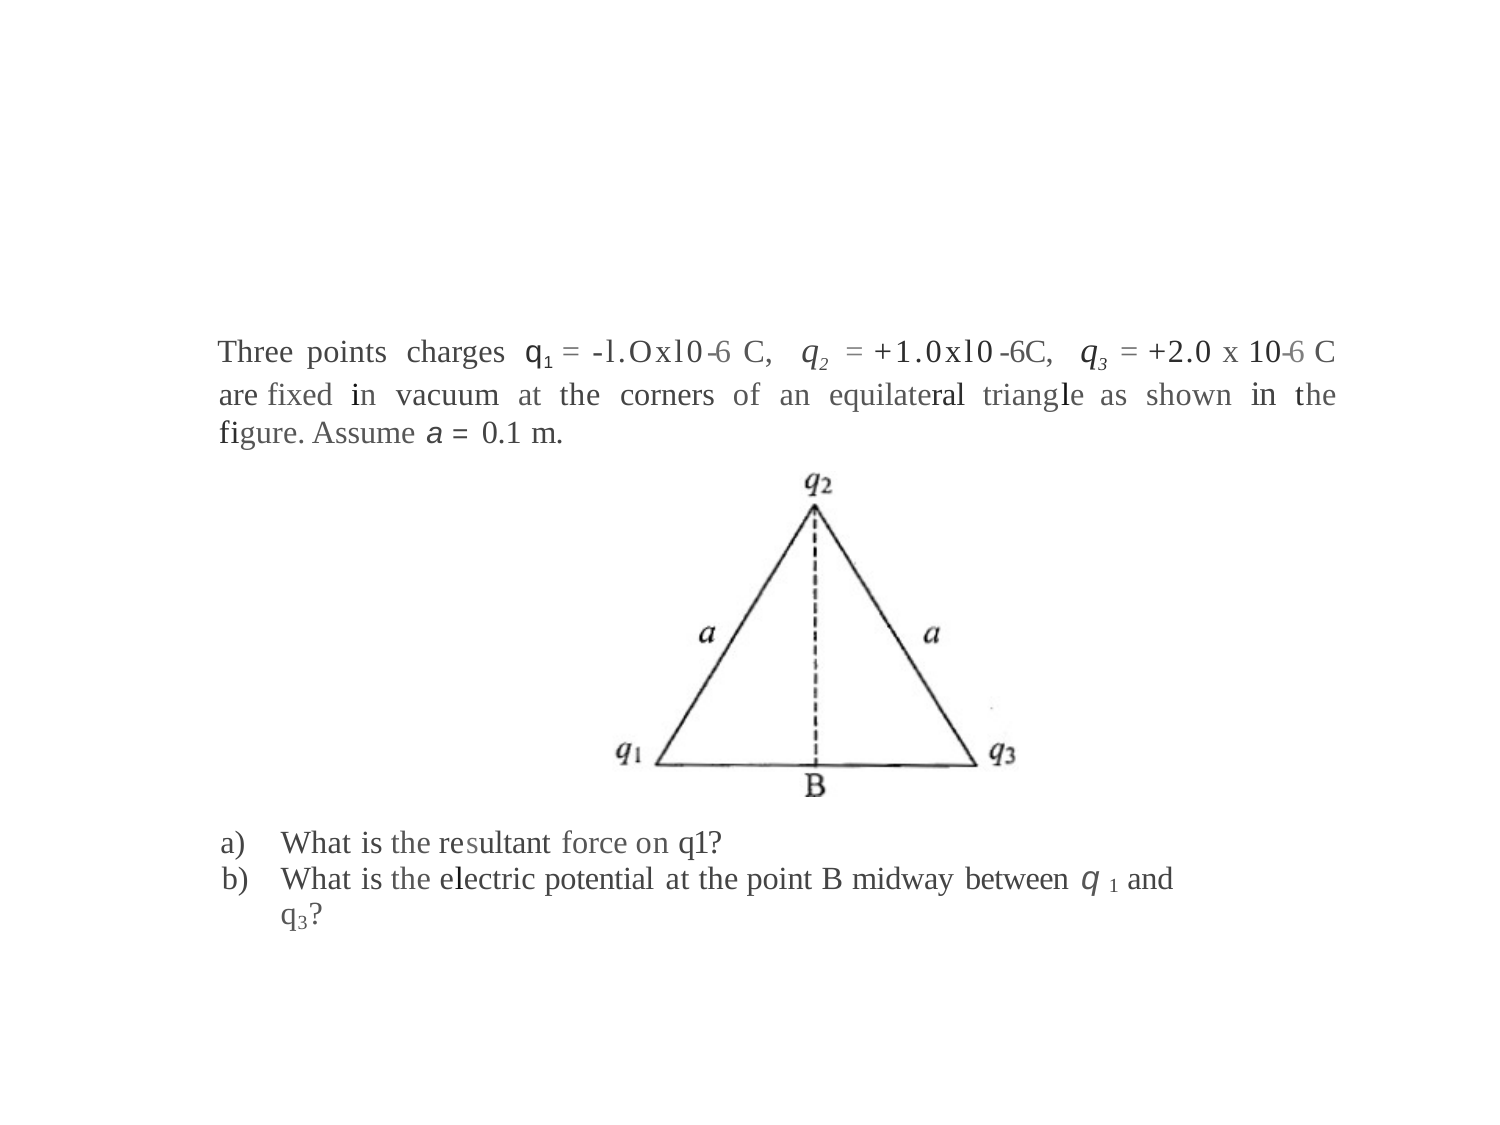

Three points  charges  q1 = -l.Oxl0-6 C,   q2  = +1.0xl0-6C,   q3  = +2.0 x 10-6 C  are fixed  in  vacuum  at  the  corners  of  an  equilateral  triangle as  shown  in  the  figure. Assume a = 0.1 m.

What is the resultant force on q1?
What is the electric potential at the point B midway between q 1 and q3?